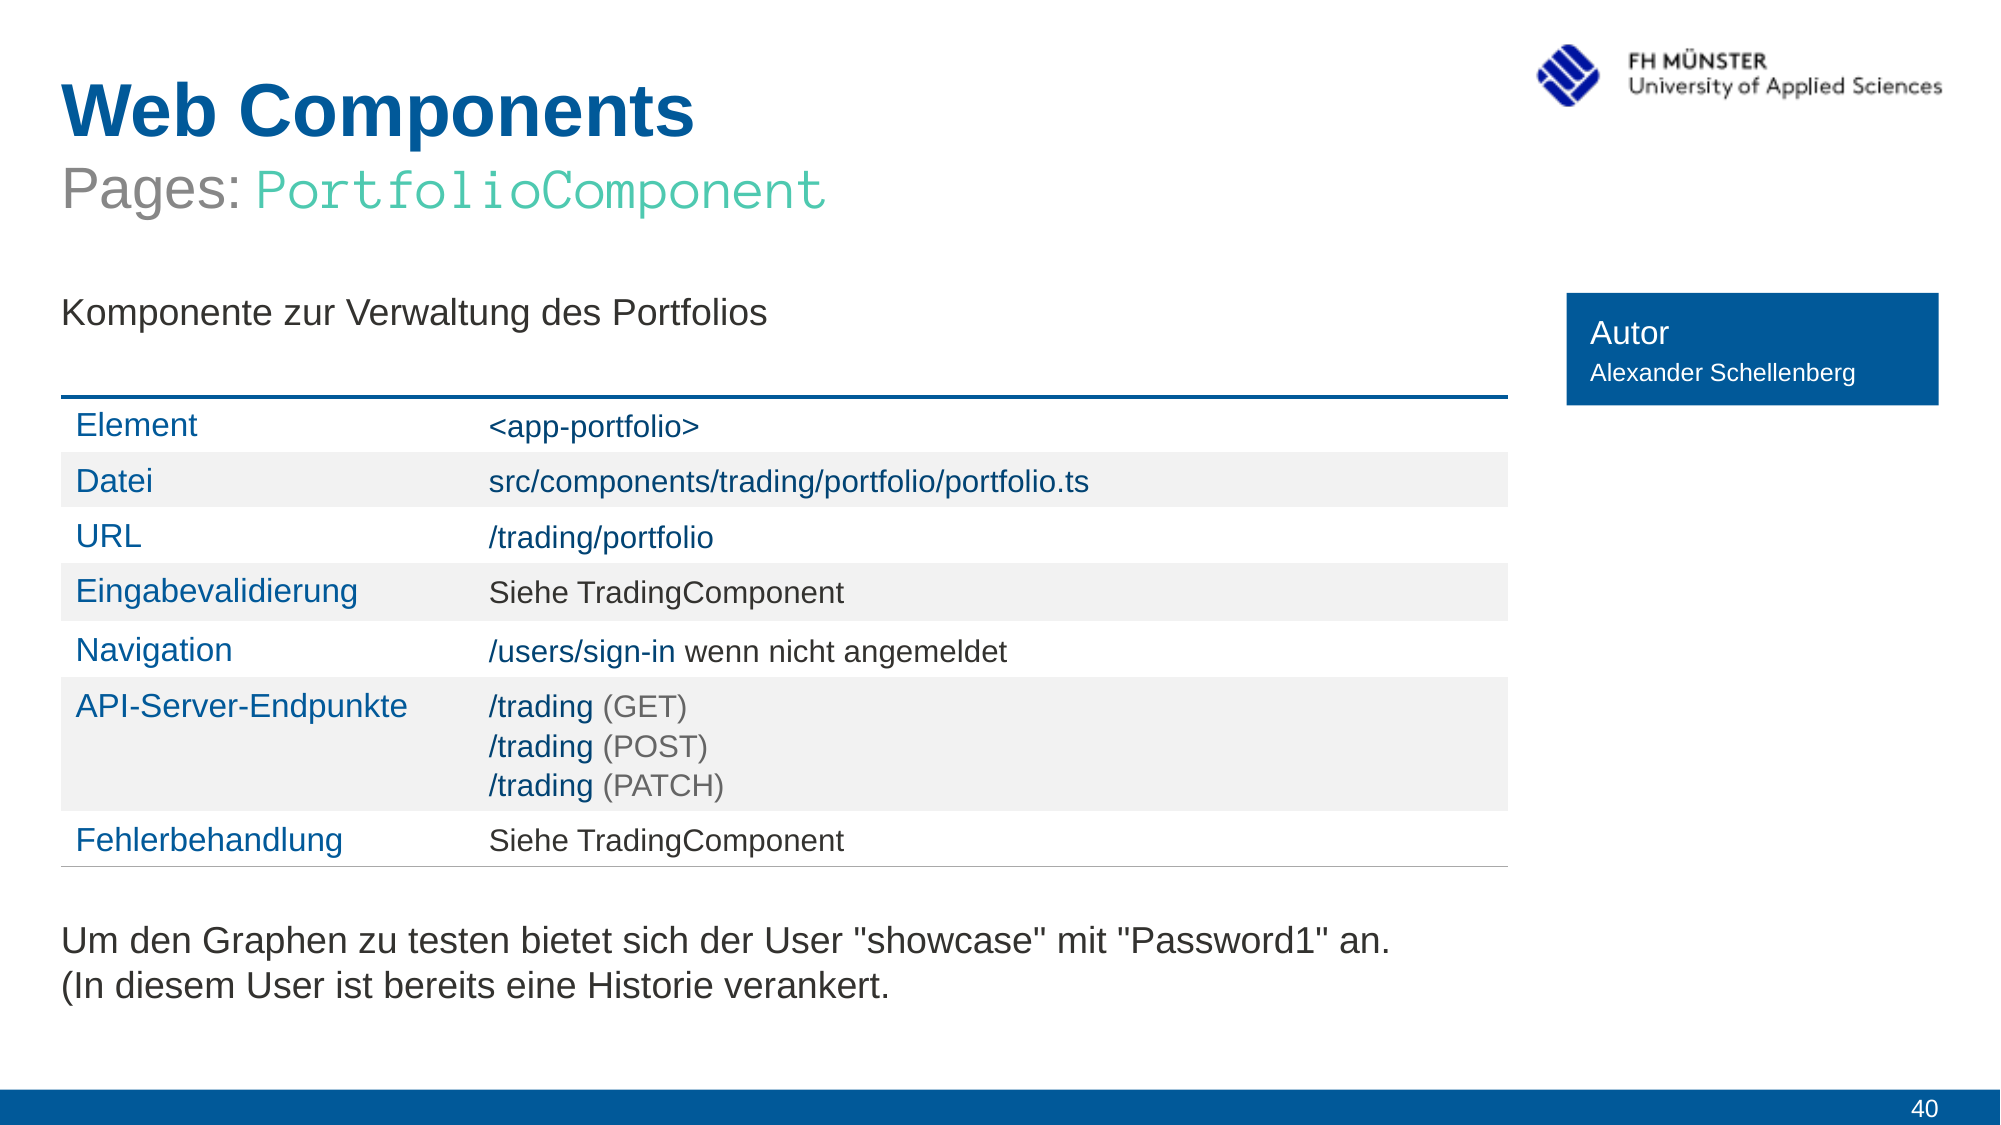

# Web Components
Pages: PortfolioComponent

Komponente zur Verwaltung des Portfolios

Autor
Alexander Schellenberg
| Element | <app-portfolio> |
| --- | --- |
| Datei | src/components/trading/portfolio/portfolio.ts |
| URL | /trading/portfolio |
| Eingabevalidierung | Siehe TradingComponent |
| Navigation | /users/sign-in wenn nicht angemeldet |
| API-Server-Endpunkte | /trading (GET) /trading (POST) /trading (PATCH) |
| Fehlerbehandlung | Siehe TradingComponent |
Um den Graphen zu testen bietet sich der User "showcase" mit "Password1" an.
(In diesem User ist bereits eine Historie verankert.